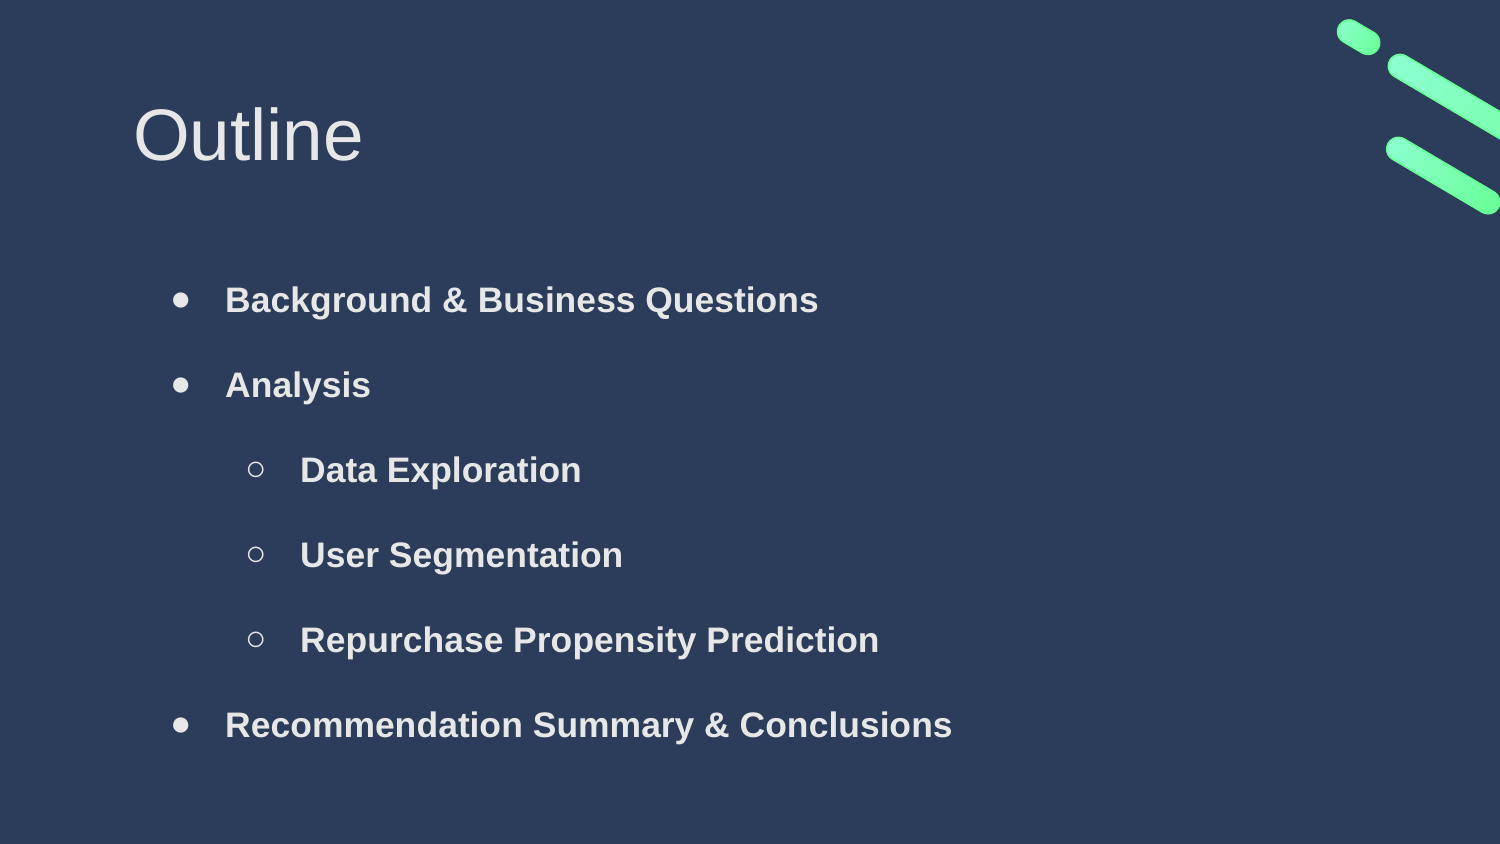

# Outline
Background & Business Questions
Analysis
Data Exploration
User Segmentation
Repurchase Propensity Prediction
Recommendation Summary & Conclusions